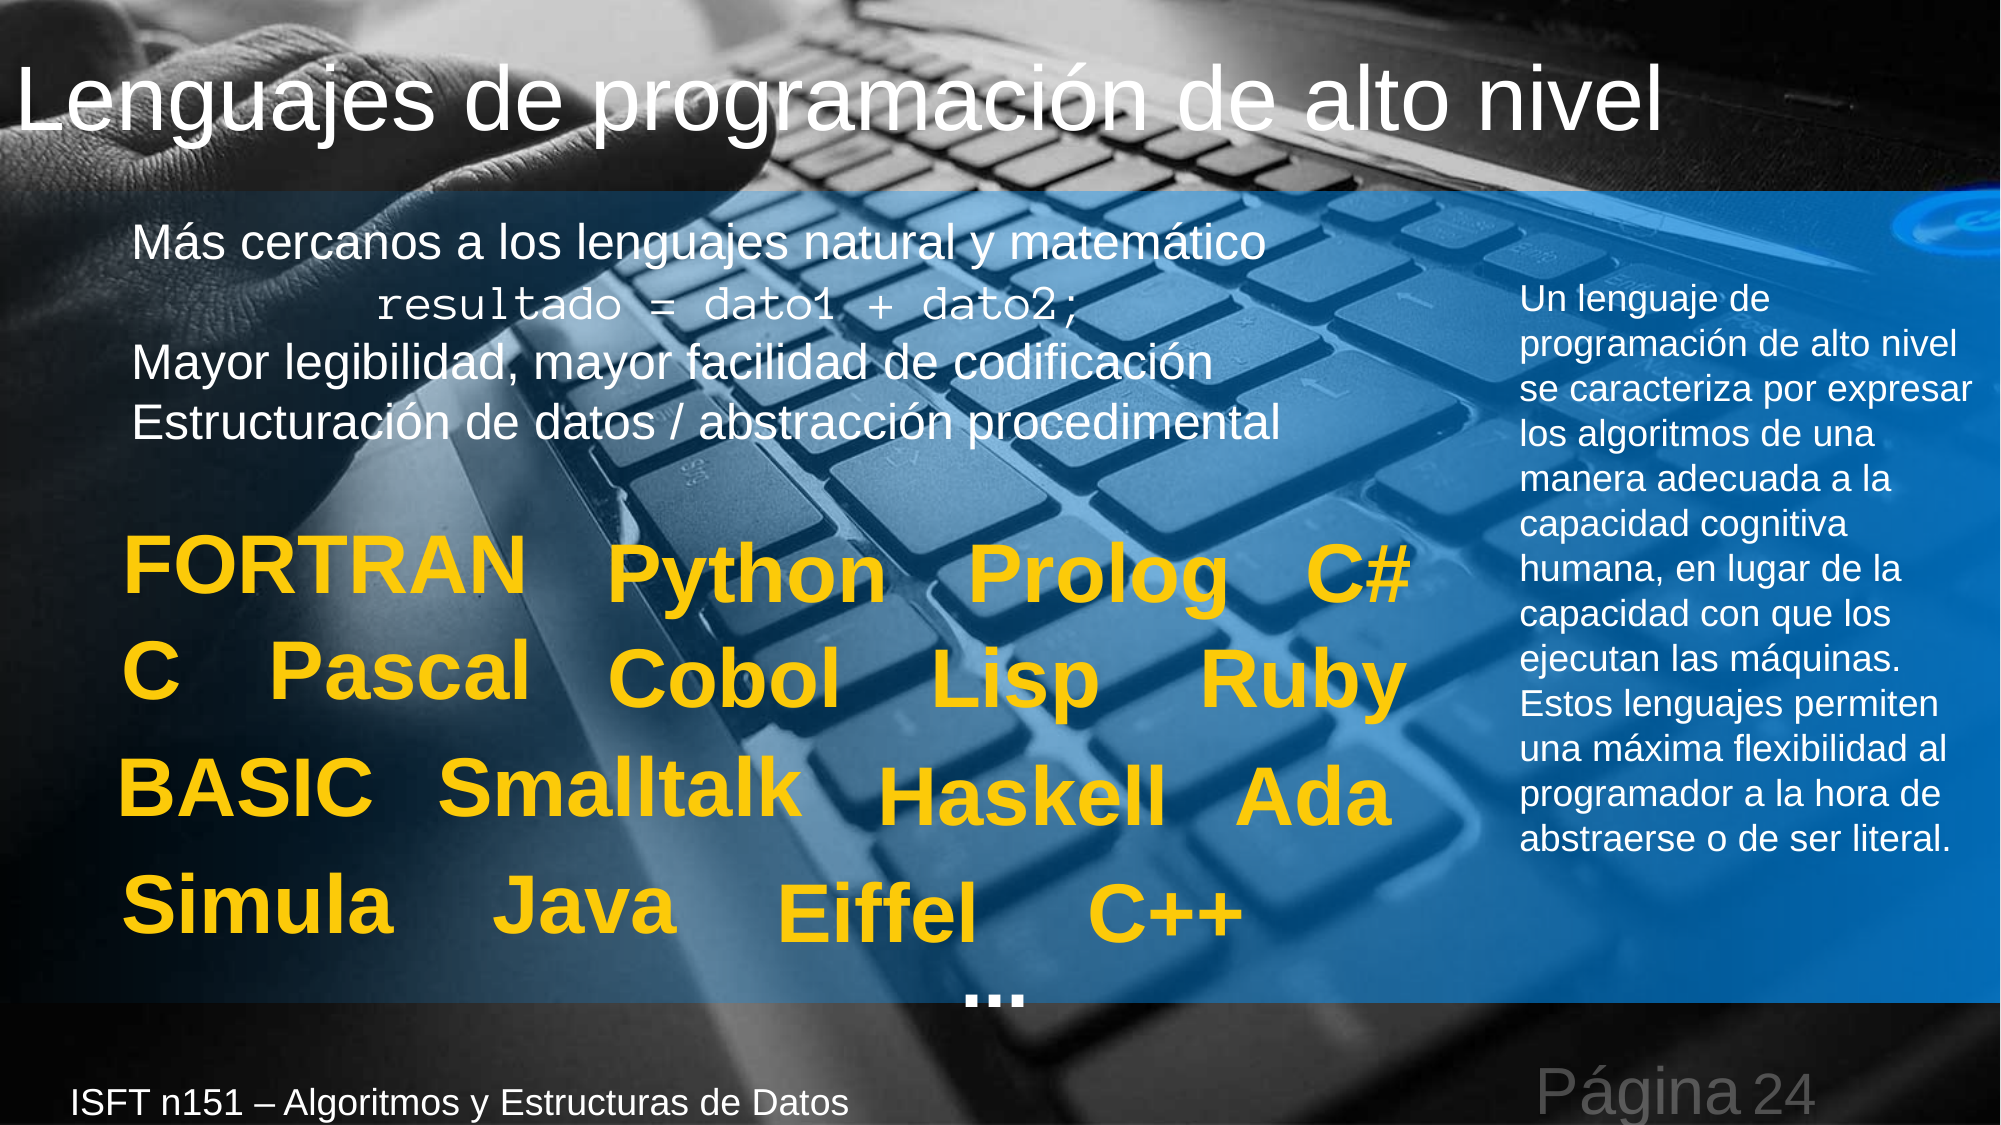

Lenguajes de programación de alto nivel

Más cercanos a los lenguajes natural y matemático
resultado = dato1 + dato2;
Mayor legibilidad, mayor facilidad de codificación
Estructuración de datos / abstracción procedimental
Un lenguaje de programación de alto nivel se caracteriza por expresar los algoritmos de una manera adecuada a la capacidad cognitiva humana, en lugar de la capacidad con que los ejecutan las máquinas. Estos lenguajes permiten una máxima flexibilidad al programador a la hora de abstraerse o de ser literal.
FORTRAN
Python
Prolog
C#
C
Pascal
Lisp
Ruby
Cobol

BASIC
Smalltalk
Haskell
Ada
Simula
Java
Eiffel
C++
...
Página 24
ISFT n151 – Algoritmos y Estructuras de Datos